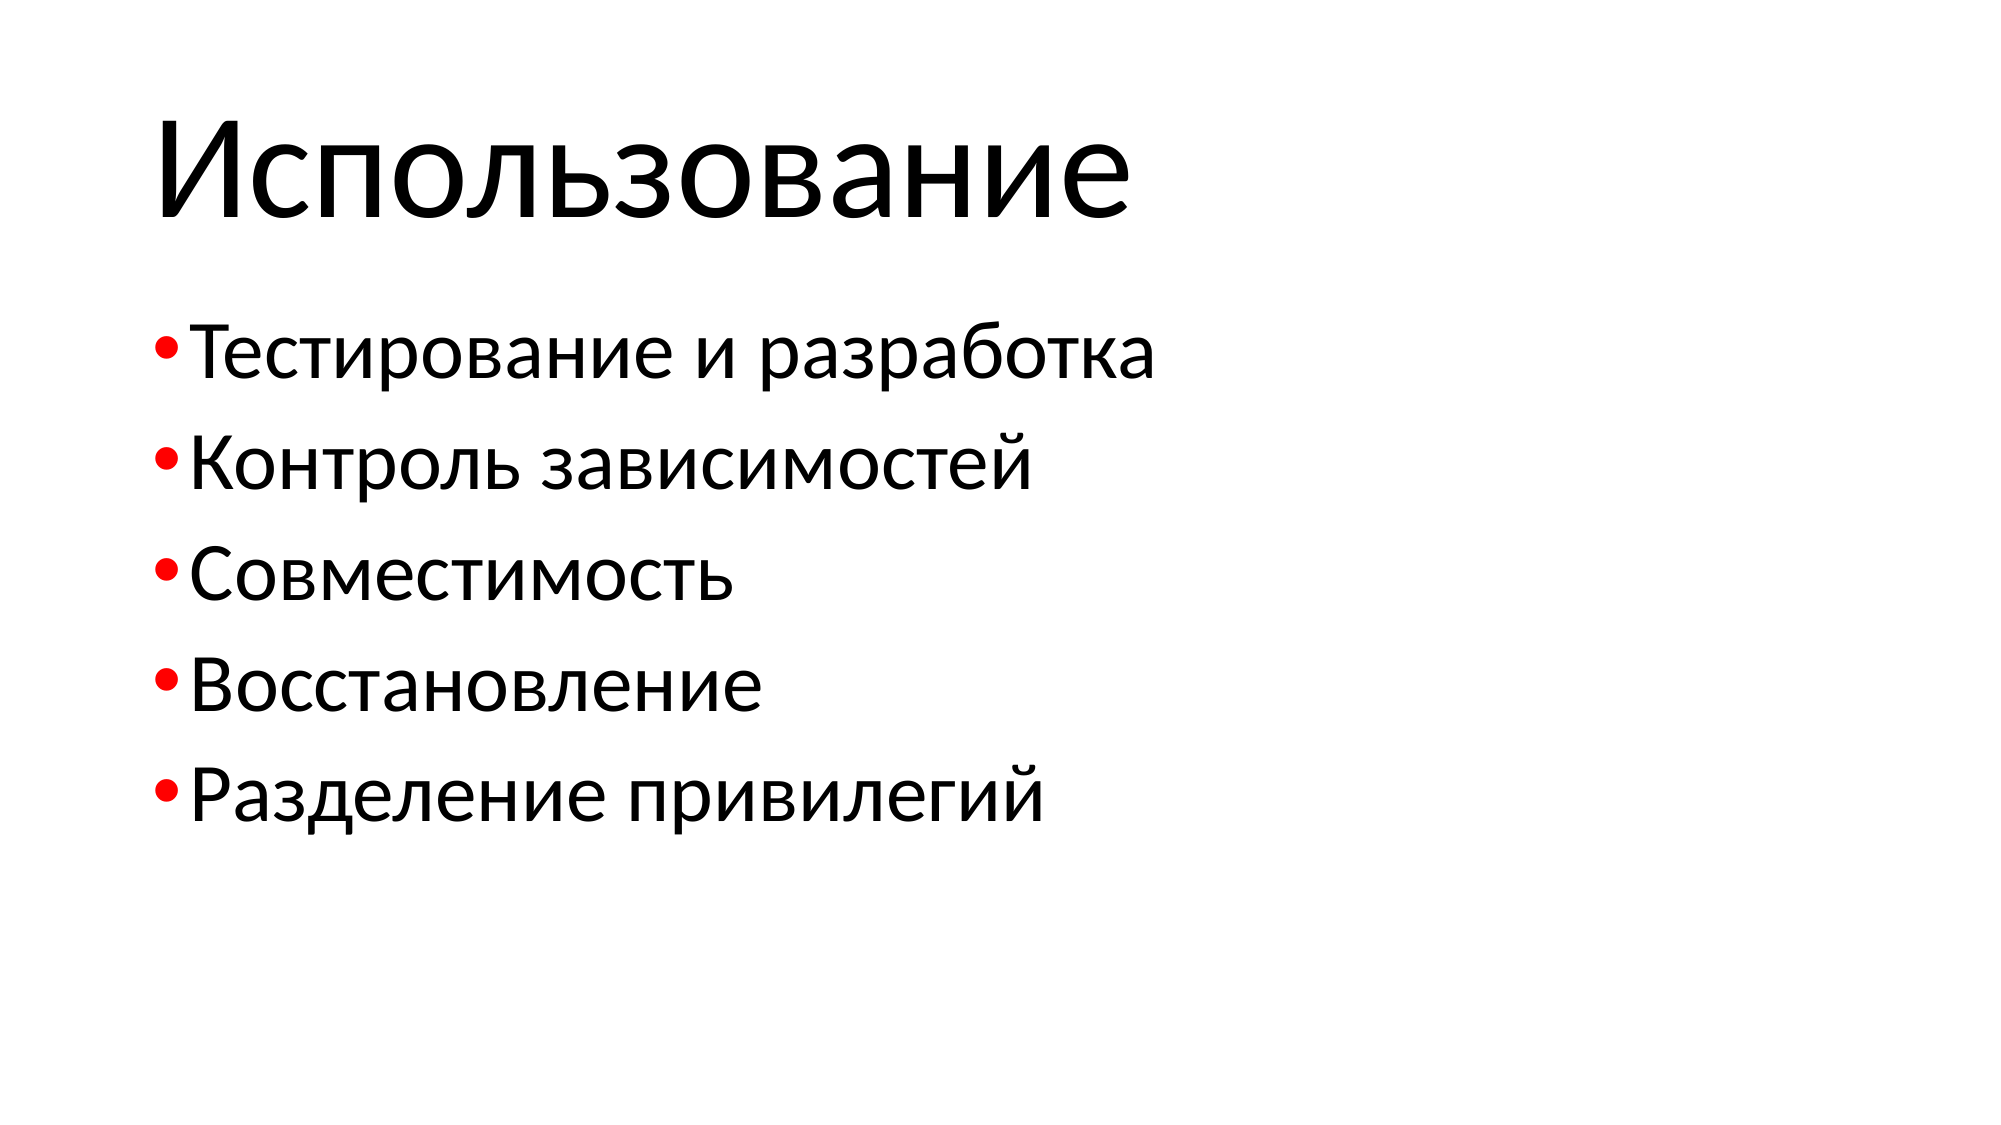

# Использование
Тестирование и разработка
Контроль зависимостей
Совместимость
Восстановление
Разделение привилегий